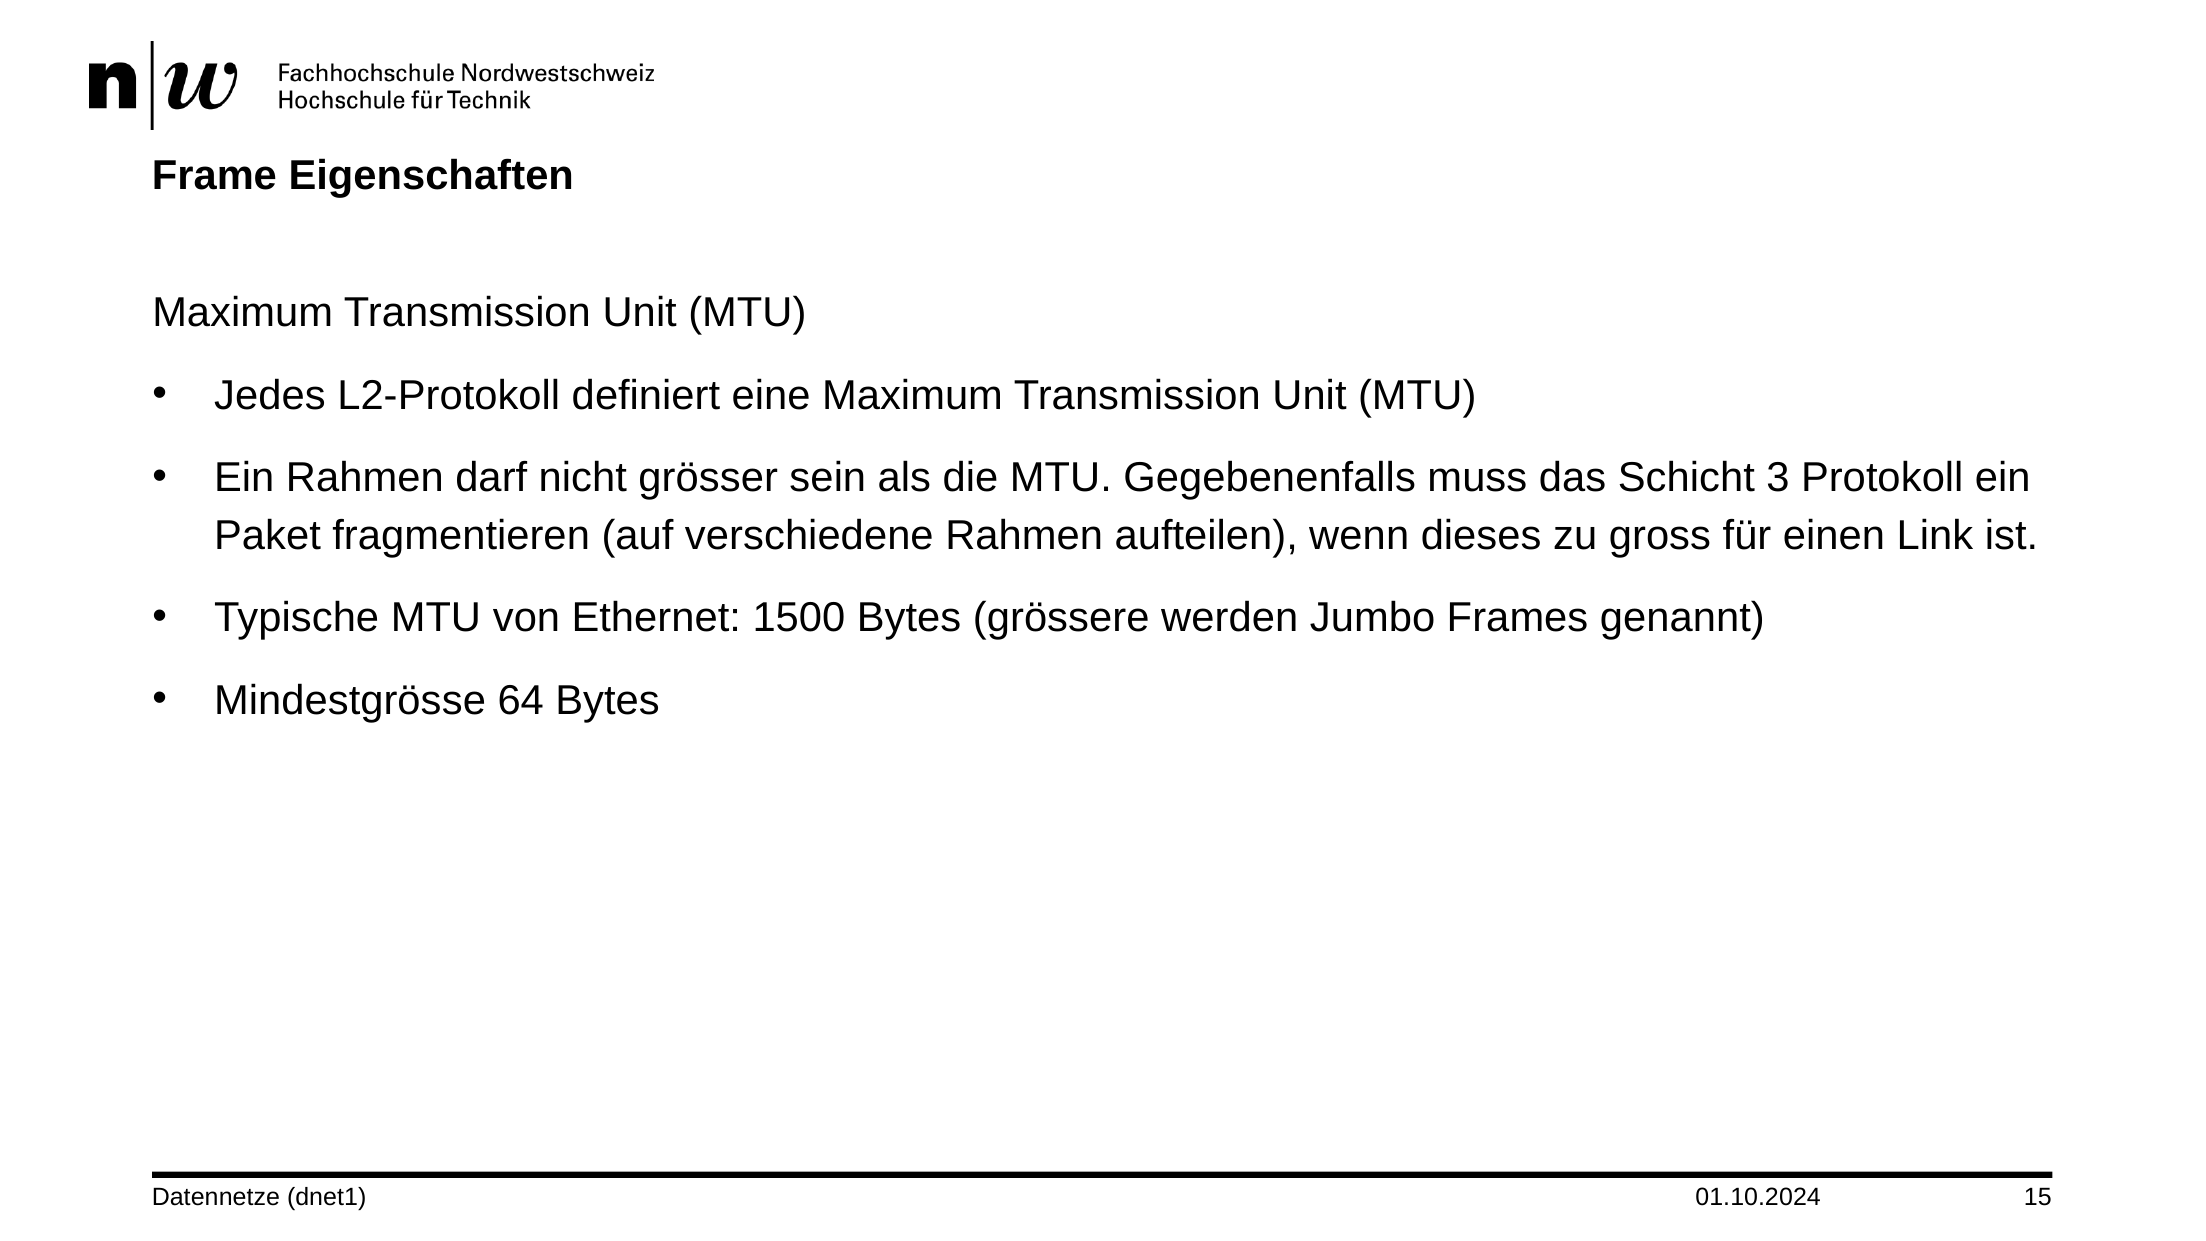

# Frame Eigenschaften
Maximum Transmission Unit (MTU)
Jedes L2-Protokoll definiert eine Maximum Transmission Unit (MTU)
Ein Rahmen darf nicht grösser sein als die MTU. Gegebenenfalls muss das Schicht 3 Protokoll ein Paket fragmentieren (auf verschiedene Rahmen aufteilen), wenn dieses zu gross für einen Link ist.
Typische MTU von Ethernet: 1500 Bytes (grössere werden Jumbo Frames genannt)
Mindestgrösse 64 Bytes

Datennetze (dnet1)
01.10.2024
15